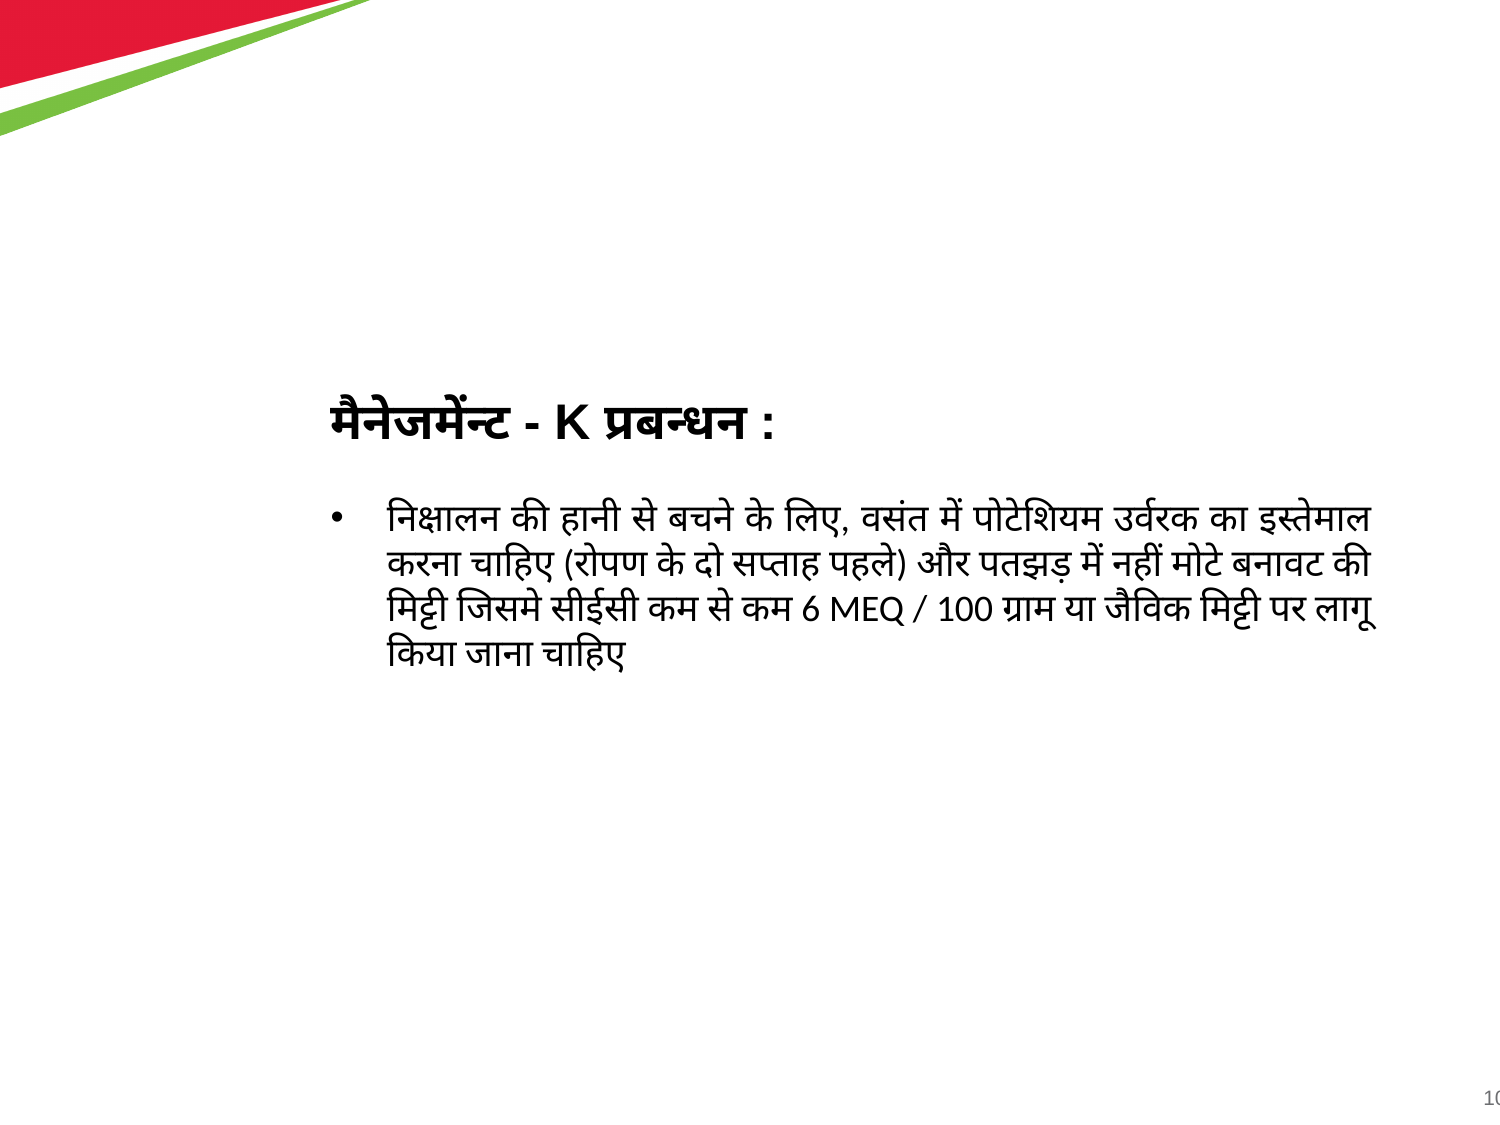

मैनेजमेंन्ट - K प्रबन्धन :

निक्षालन की हानी से बचने के लिए, वसंत में पोटेशियम उर्वरक का इस्तेमाल करना चाहिए (रोपण के दो सप्ताह पहले) और पतझड़ में नहीं मोटे बनावट की मिट्टी जिसमे सीईसी कम से कम 6 MEQ / 100 ग्राम या जैविक मिट्टी पर लागू किया जाना चाहिए